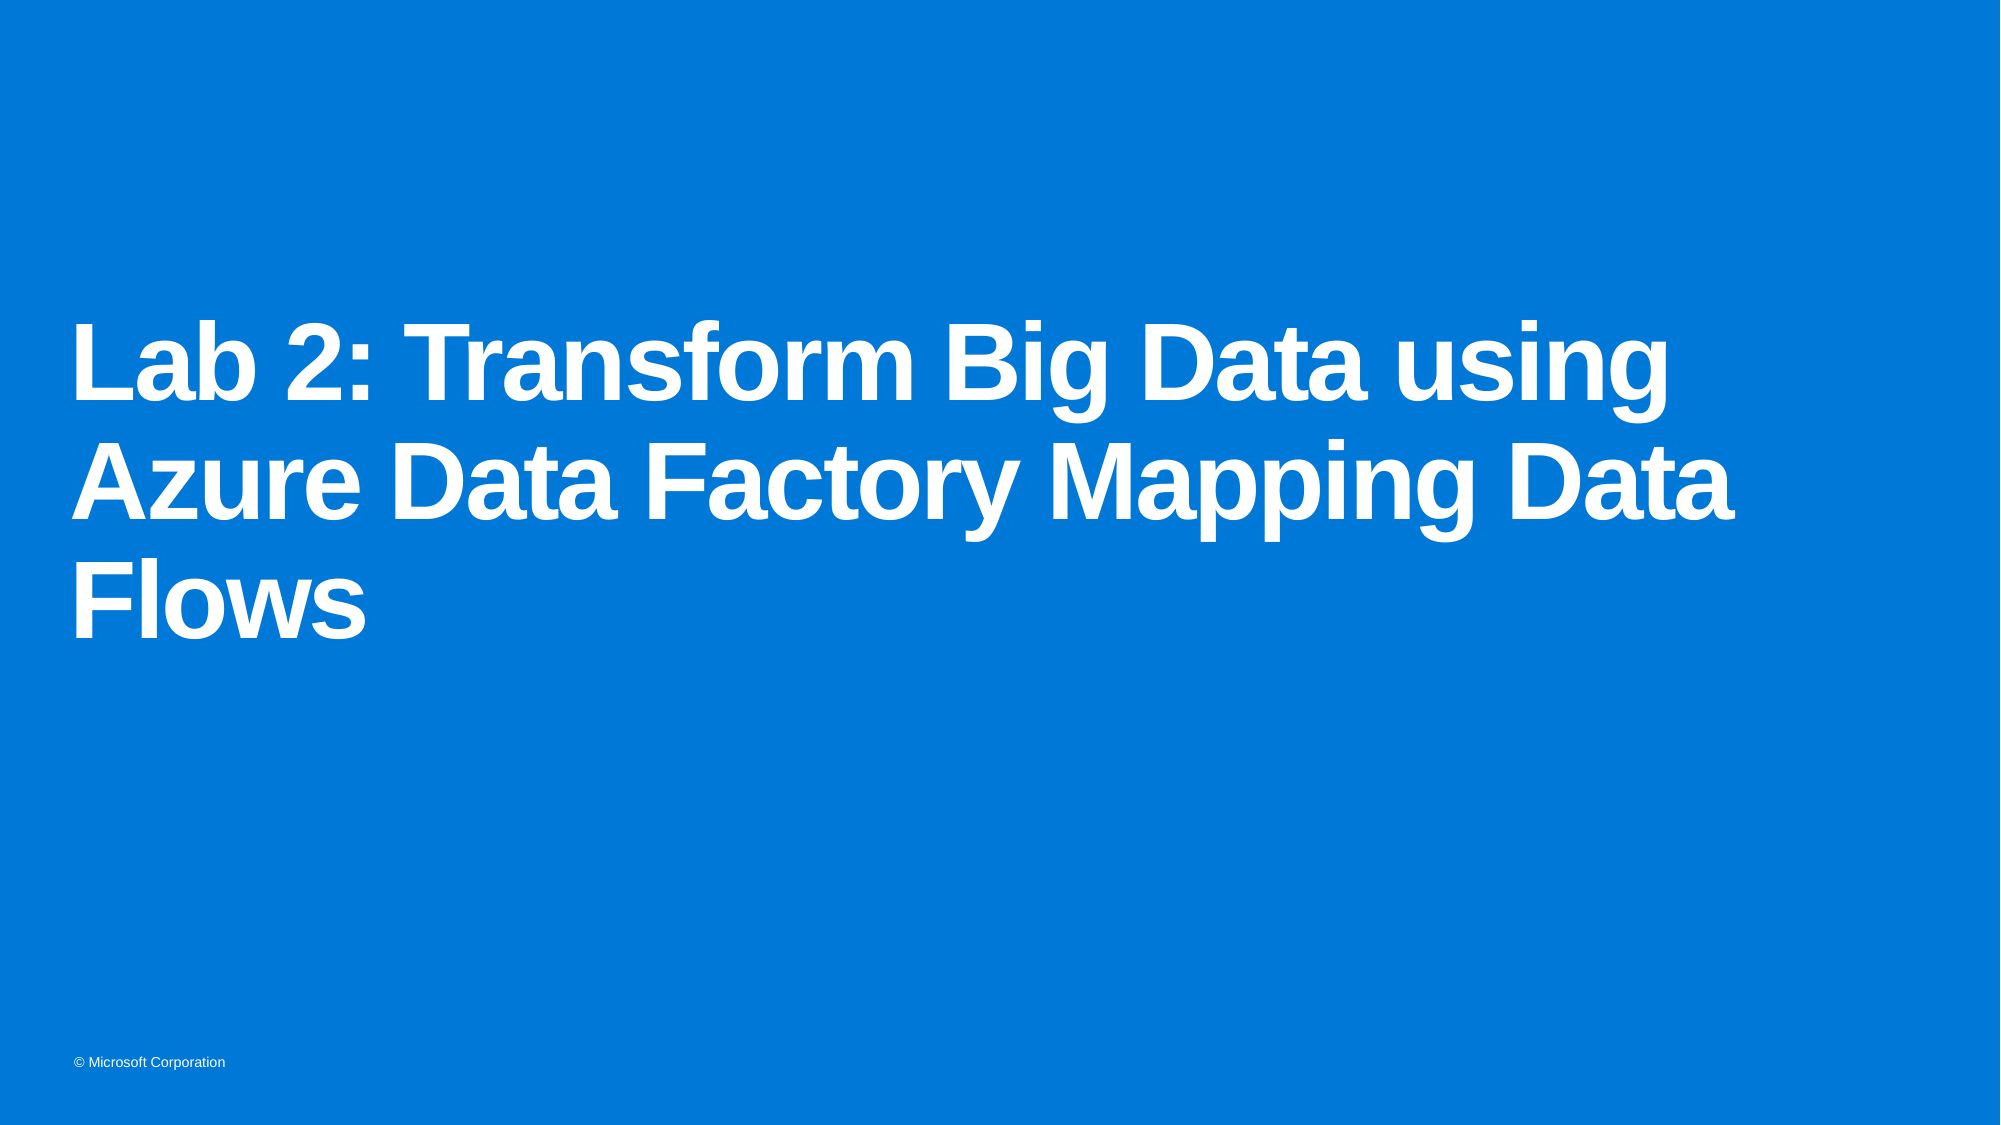

# Lab 2: Transform Big Data using Azure Data Factory Mapping Data Flows